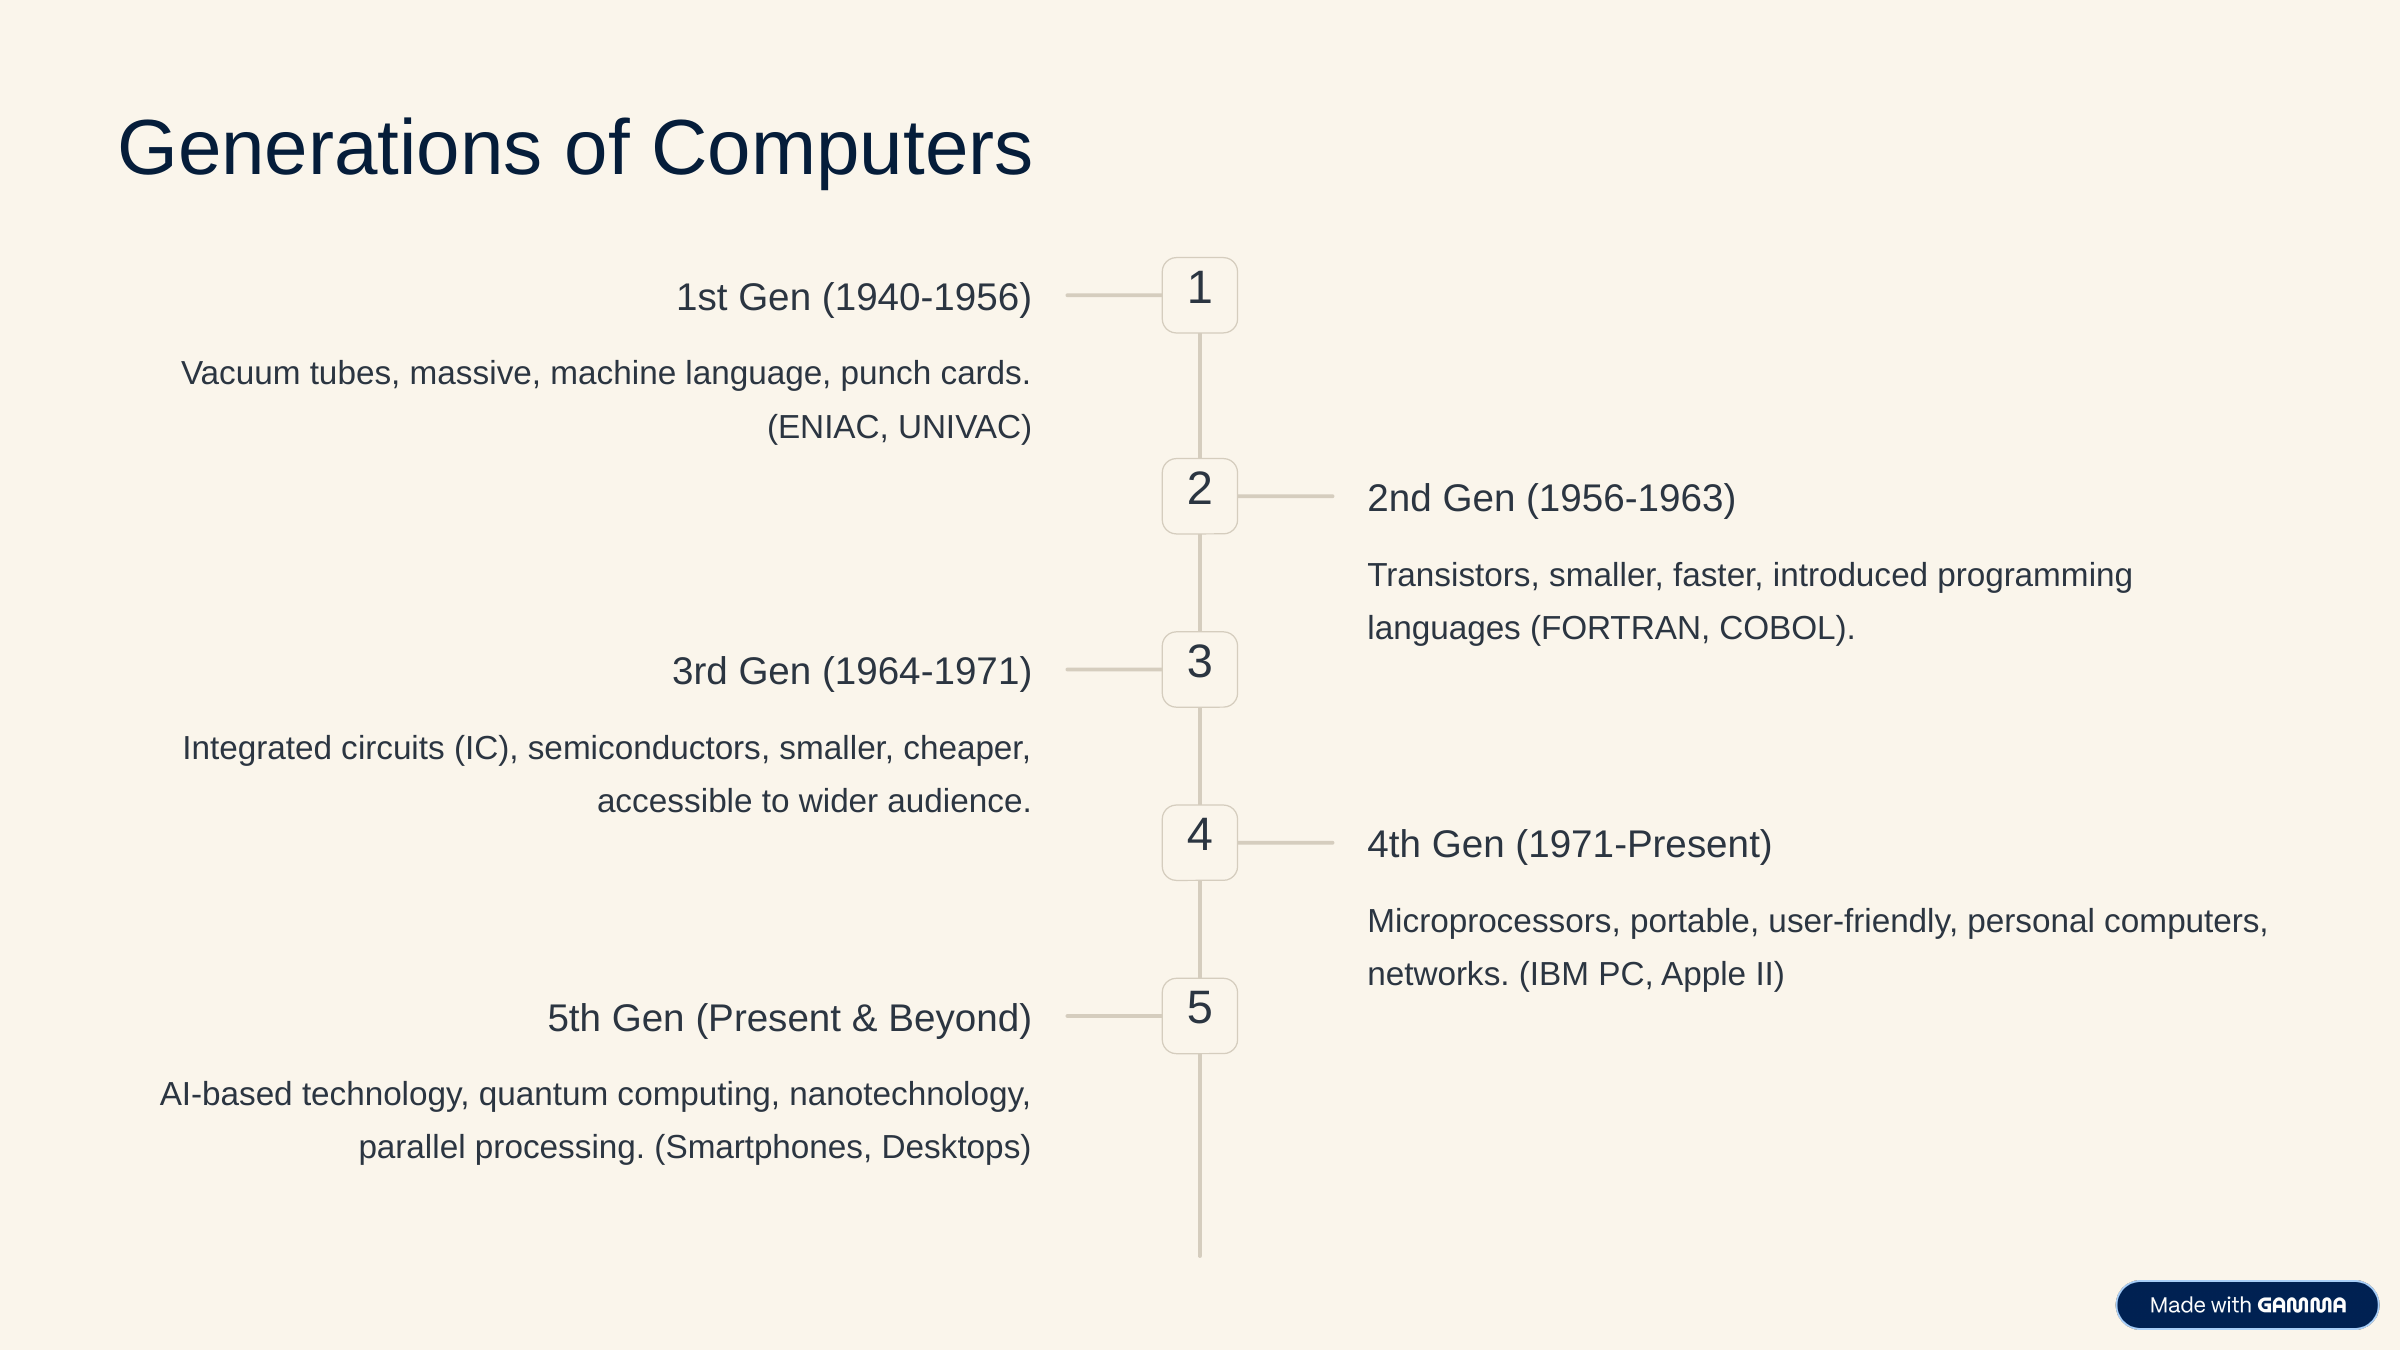

Generations of Computers

1
1st Gen (1940-1956)

Vacuum tubes, massive, machine language, punch cards. (ENIAC, UNIVAC)

2
2nd Gen (1956-1963)

Transistors, smaller, faster, introduced programming languages (FORTRAN, COBOL).

3
3rd Gen (1964-1971)

Integrated circuits (IC), semiconductors, smaller, cheaper, accessible to wider audience.

4
4th Gen (1971-Present)

Microprocessors, portable, user-friendly, personal computers, networks. (IBM PC, Apple II)

5
5th Gen (Present & Beyond)

AI-based technology, quantum computing, nanotechnology, parallel processing. (Smartphones, Desktops)